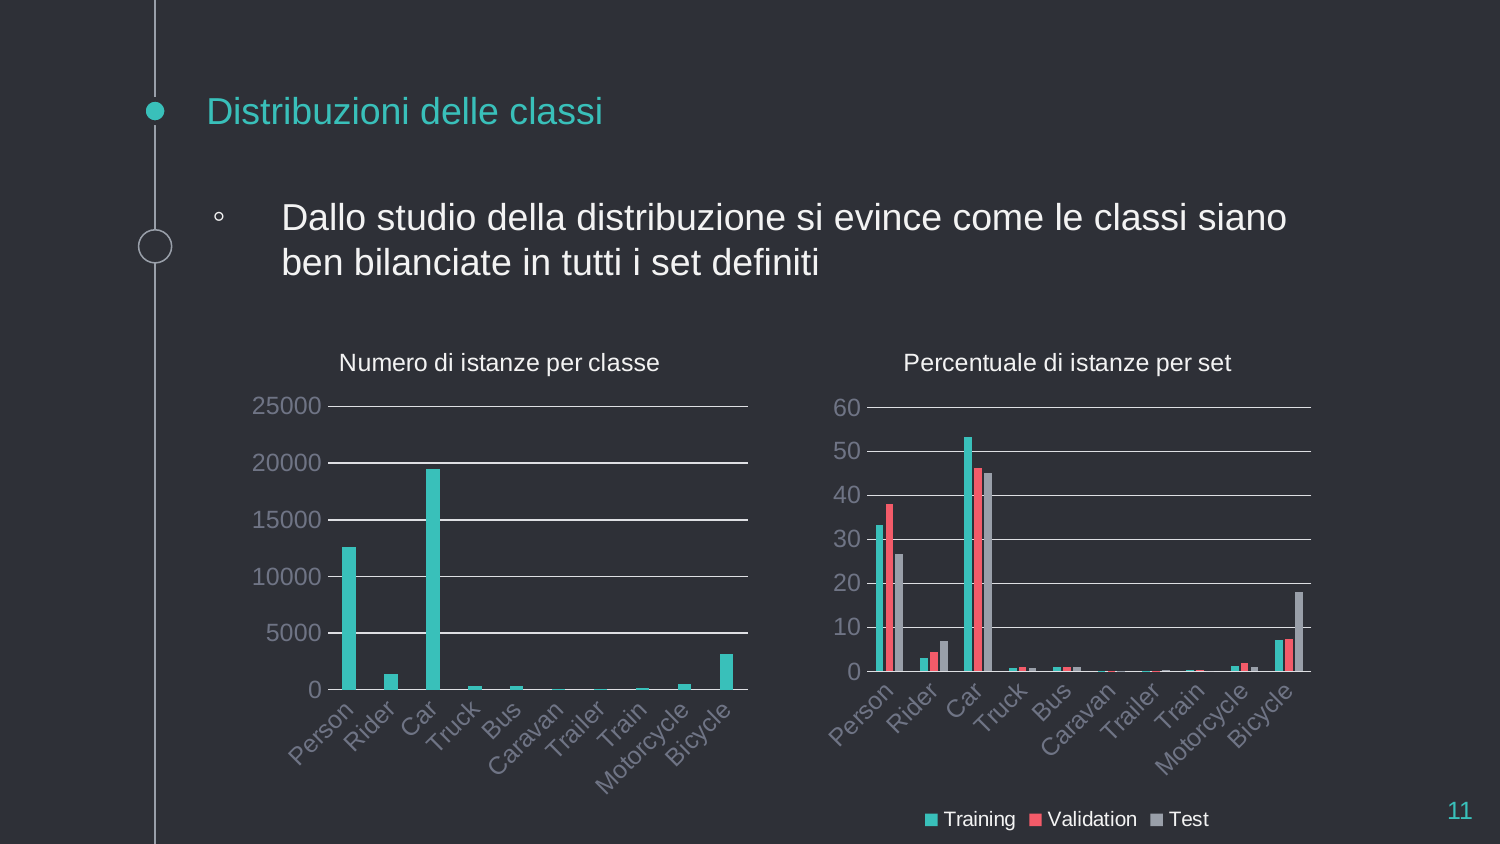

# Distribuzioni delle classi
Dallo studio della distribuzione si evince come le classi siano ben bilanciate in tutti i set definiti

### Chart: Percentuale di istanze per set

| Category | Training | Validation | Test |
|---|---|---|---|
| Person | 33.2 | 37.95 | 26.57 |
| Rider | 3.0 | 4.46 | 6.98 |
| Car | 53.36 | 46.15 | 45.12 |
| Truck | 0.8 | 0.98 | 0.8 |
| Bus | 0.87 | 0.94 | 0.98 |
| Caravan | 0.12 | 0.03 | 0.15 |
| Trailer | 0.14 | 0.03 | 0.27 |
| Train | 0.33 | 0.36 | 0.0 |
| Motorcycle | 1.12 | 1.76 | 0.98 |
| Bicycle | 7.0 | 7.29 | 18.12 |

### Chart: Numero di istanze per classe

| Category | Numero di istanze |
|---|---|
| Person | 12610.0 |
| Rider | 1387.0 |
| Car | 19438.0 |
| Truck | 317.0 |
| Bus | 340.0 |
| Caravan | 42.0 |
| Trailer | 54.0 |
| Train | 117.0 |
| Motorcycle | 460.0 |
| Bicycle | 3113.0 |
11